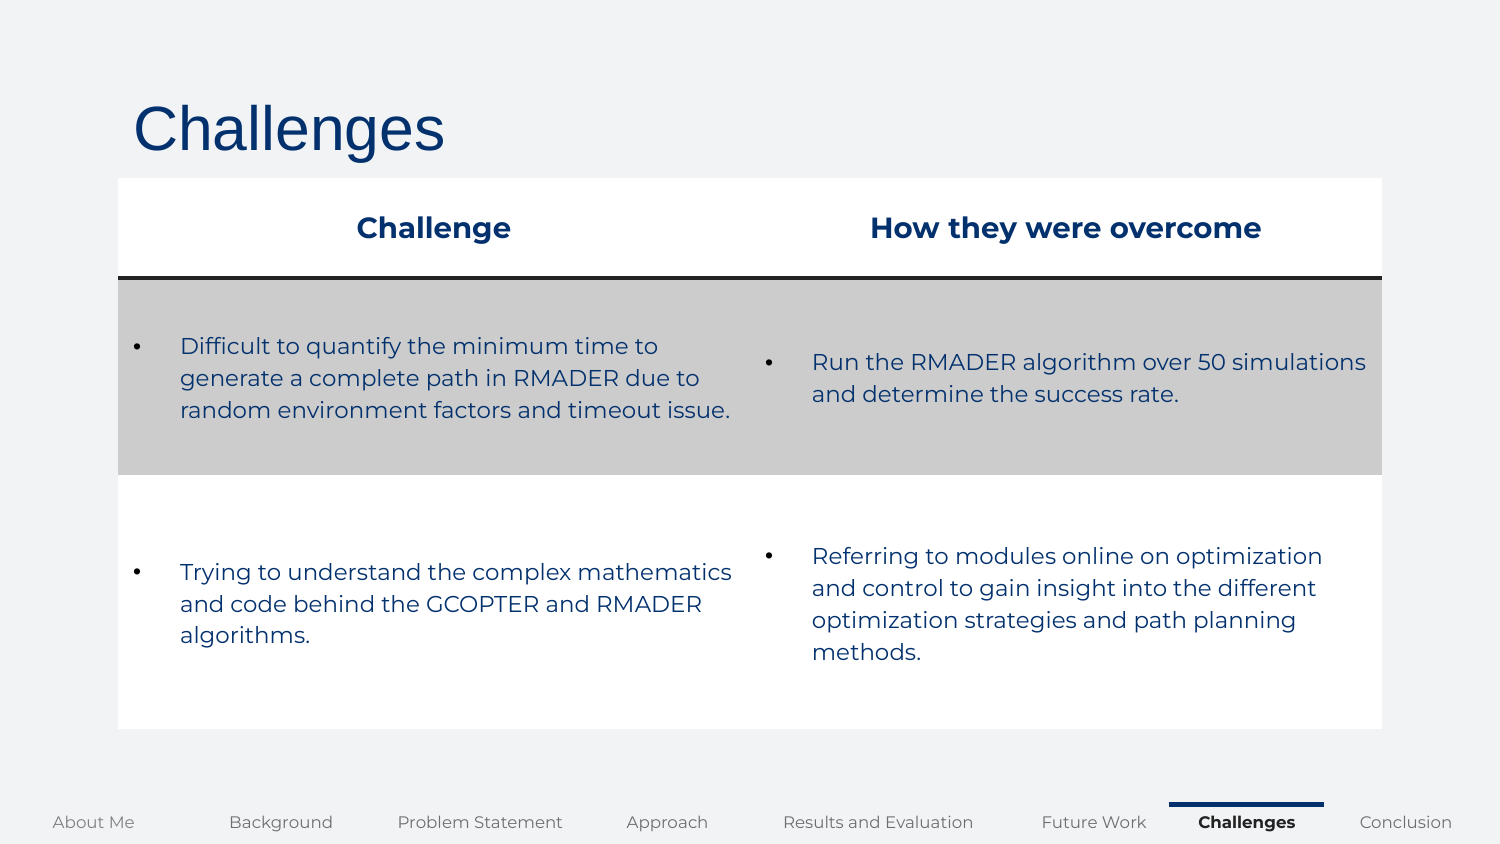

# Challenges
| Challenge | How they were overcome |
| --- | --- |
| Difficult to quantify the minimum time to generate a complete path in RMADER due to random environment factors and timeout issue. | Run the RMADER algorithm over 50 simulations and determine the success rate. |
| Trying to understand the complex mathematics and code behind the GCOPTER and RMADER algorithms. | Referring to modules online on optimization and control to gain insight into the different optimization strategies and path planning methods. |